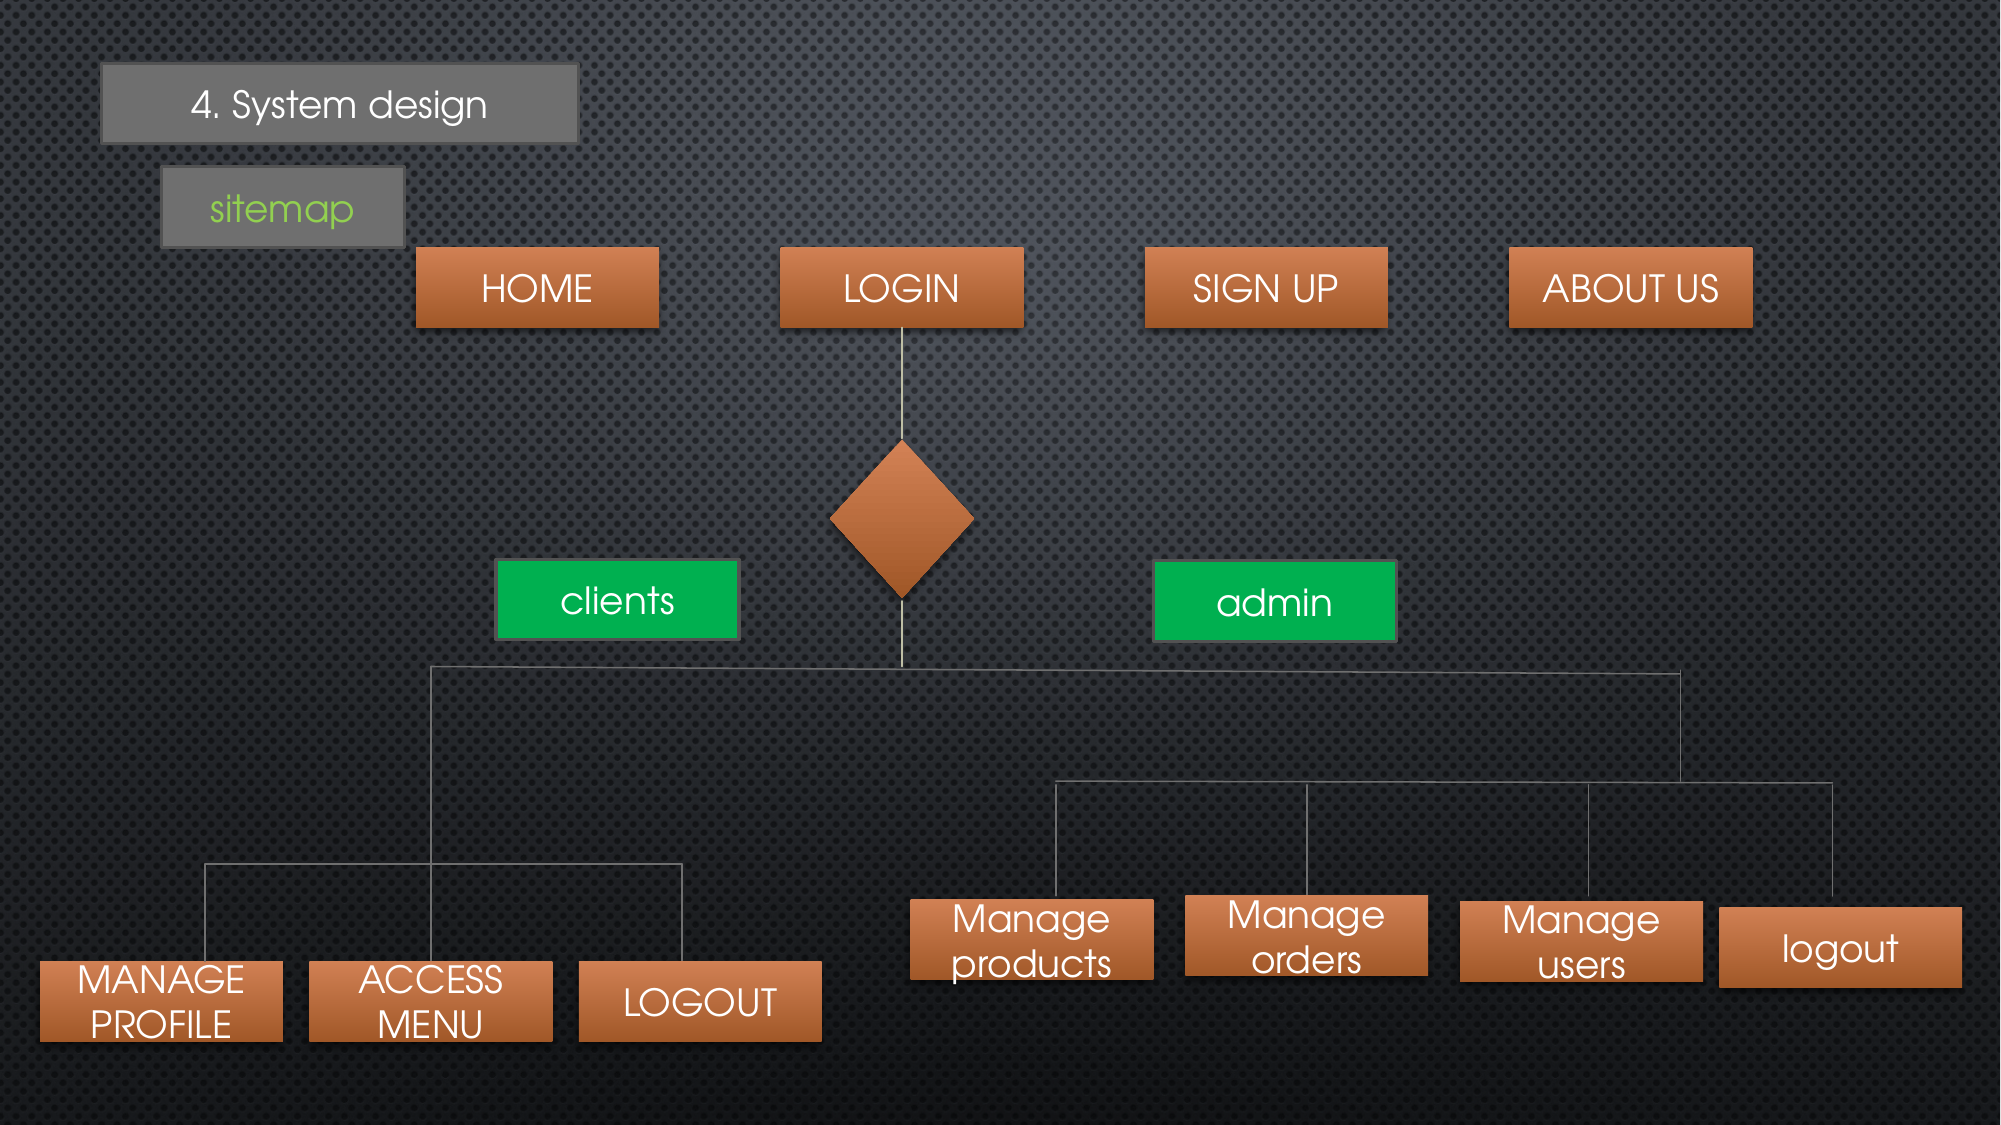

4. System design
sitemap
HOME
LOGIN
SIGN UP
ABOUT US

clients
admin
Manage orders
Manage products
Manage users
logout
LOGOUT
MANAGE PROFILE
ACCESS MENU